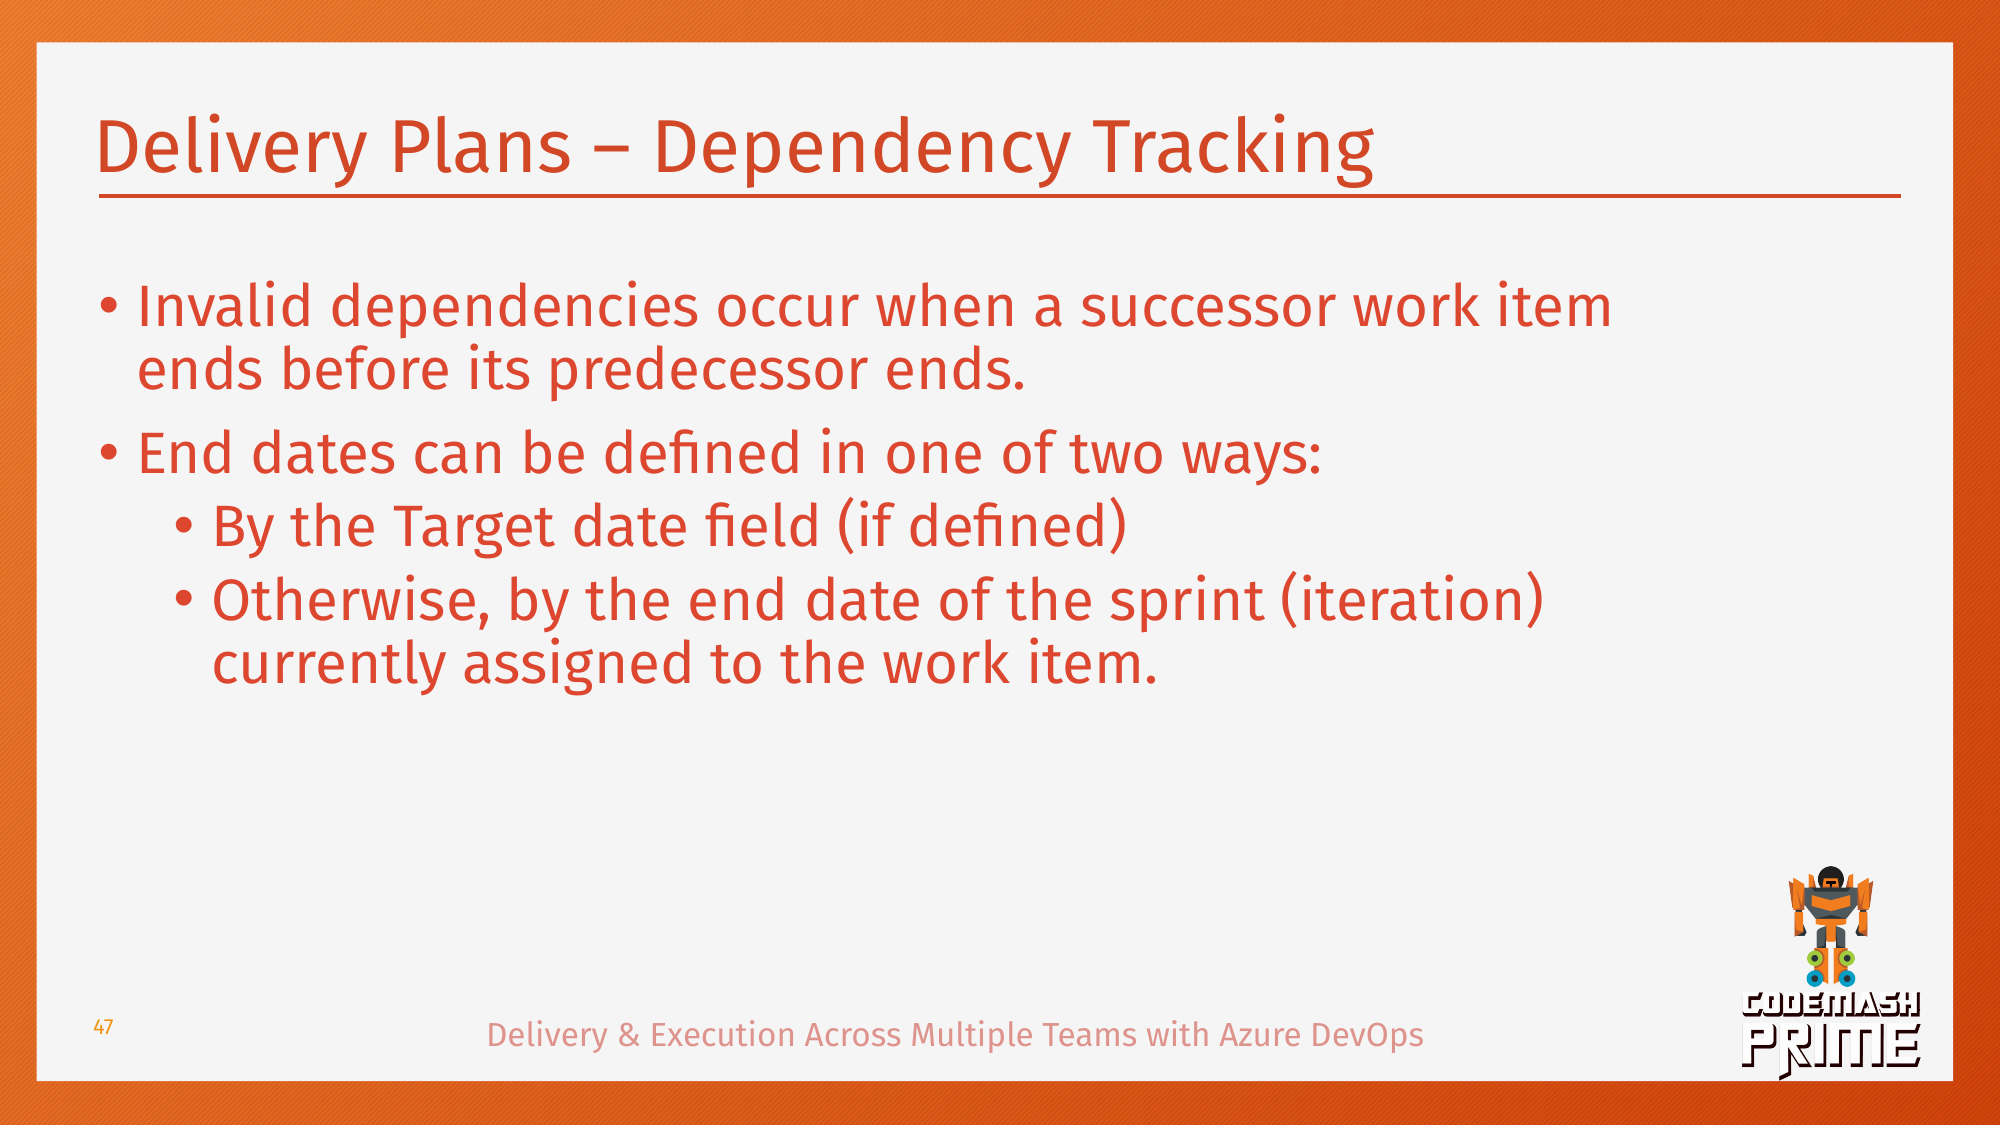

# Delivery Plans – Dependency Tracking
Invalid dependencies occur when a successor work item ends before its predecessor ends.
End dates can be defined in one of two ways:
By the Target date field (if defined)
Otherwise, by the end date of the sprint (iteration) currently assigned to the work item.

Delivery & Execution Across Multiple Teams with Azure DevOps